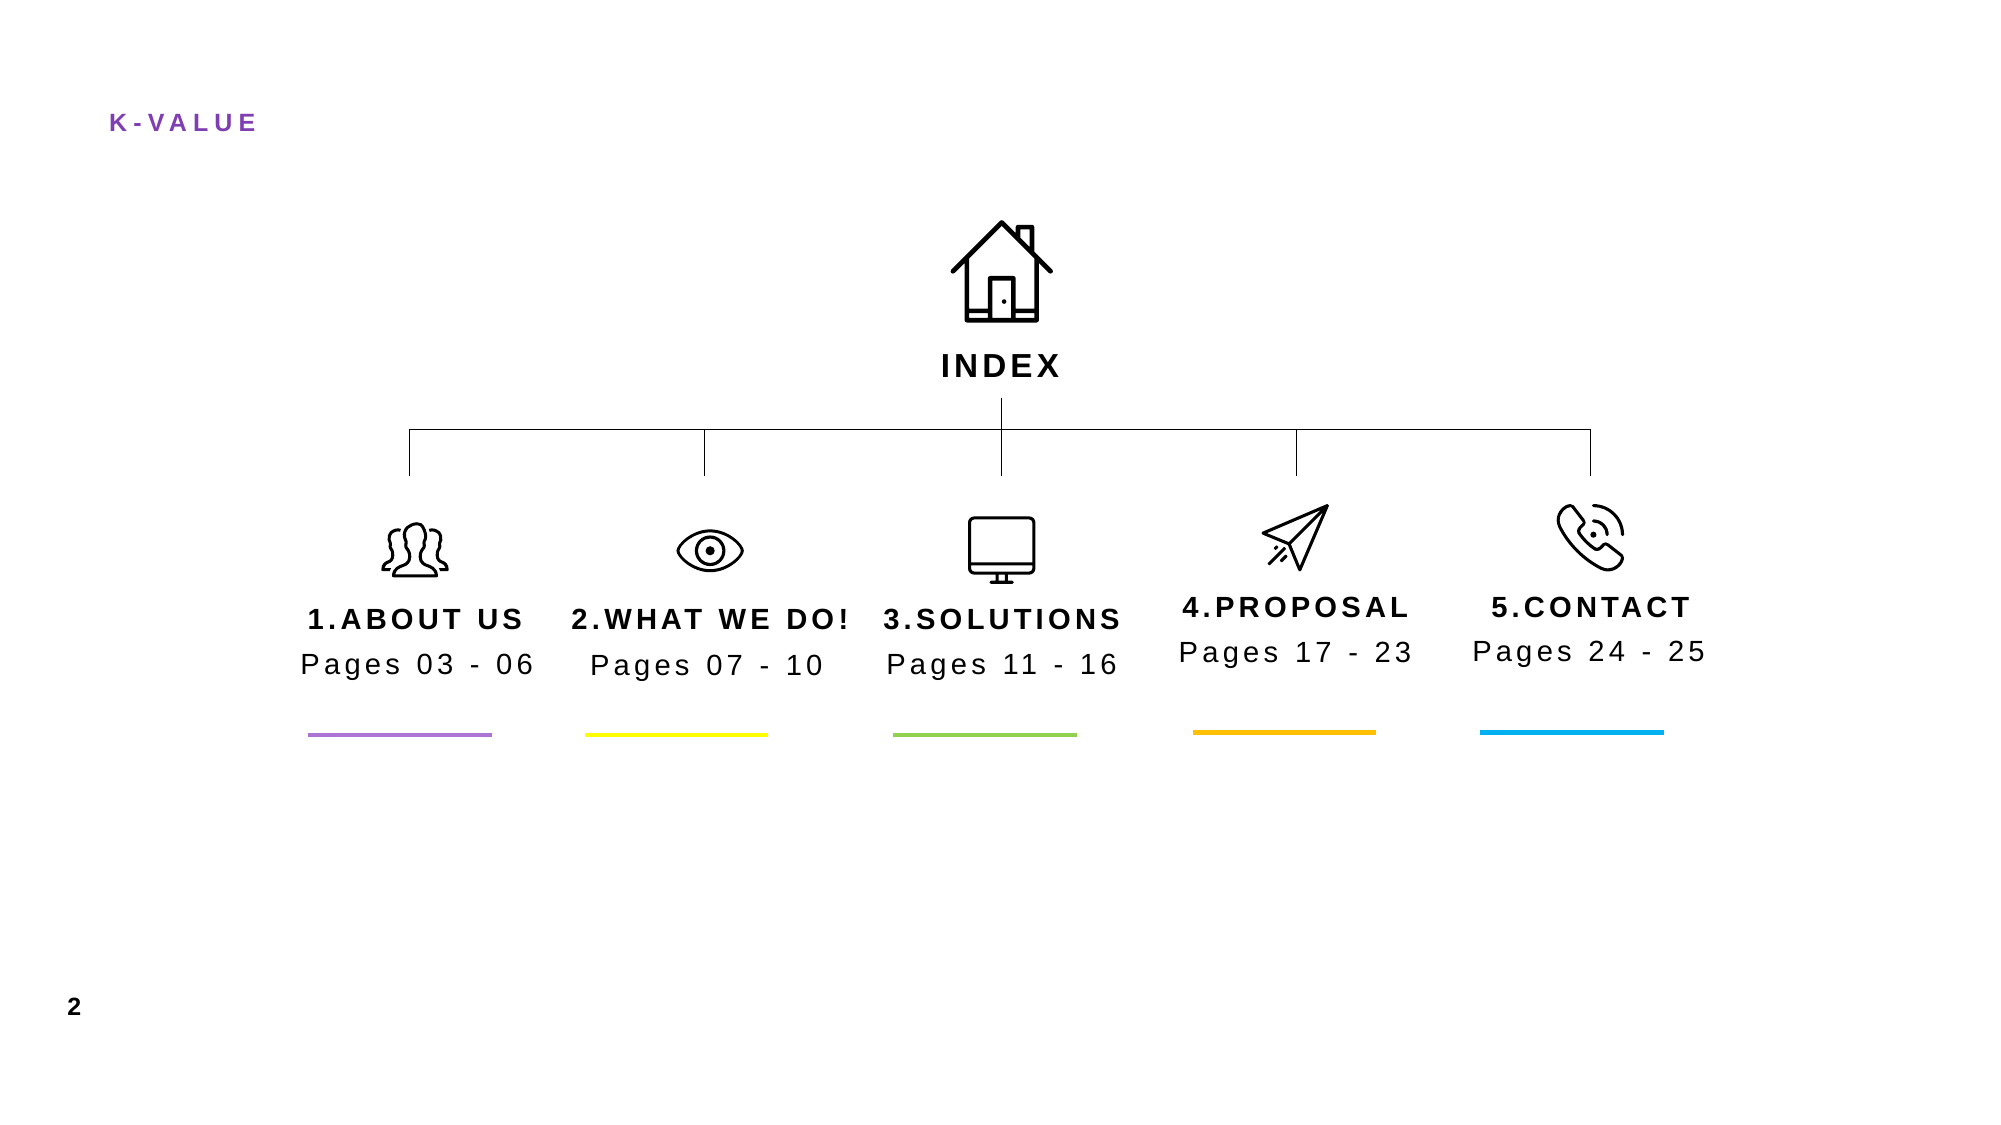

INDEX

4.PROPOSAL
5.CONTACT
1.ABOUT US
2.WHAT WE DO!
3.SOLUTIONS
Pages 24 - 25
Pages 17 - 23
Pages 11 - 16
Pages 03 - 06
Pages 07 - 10